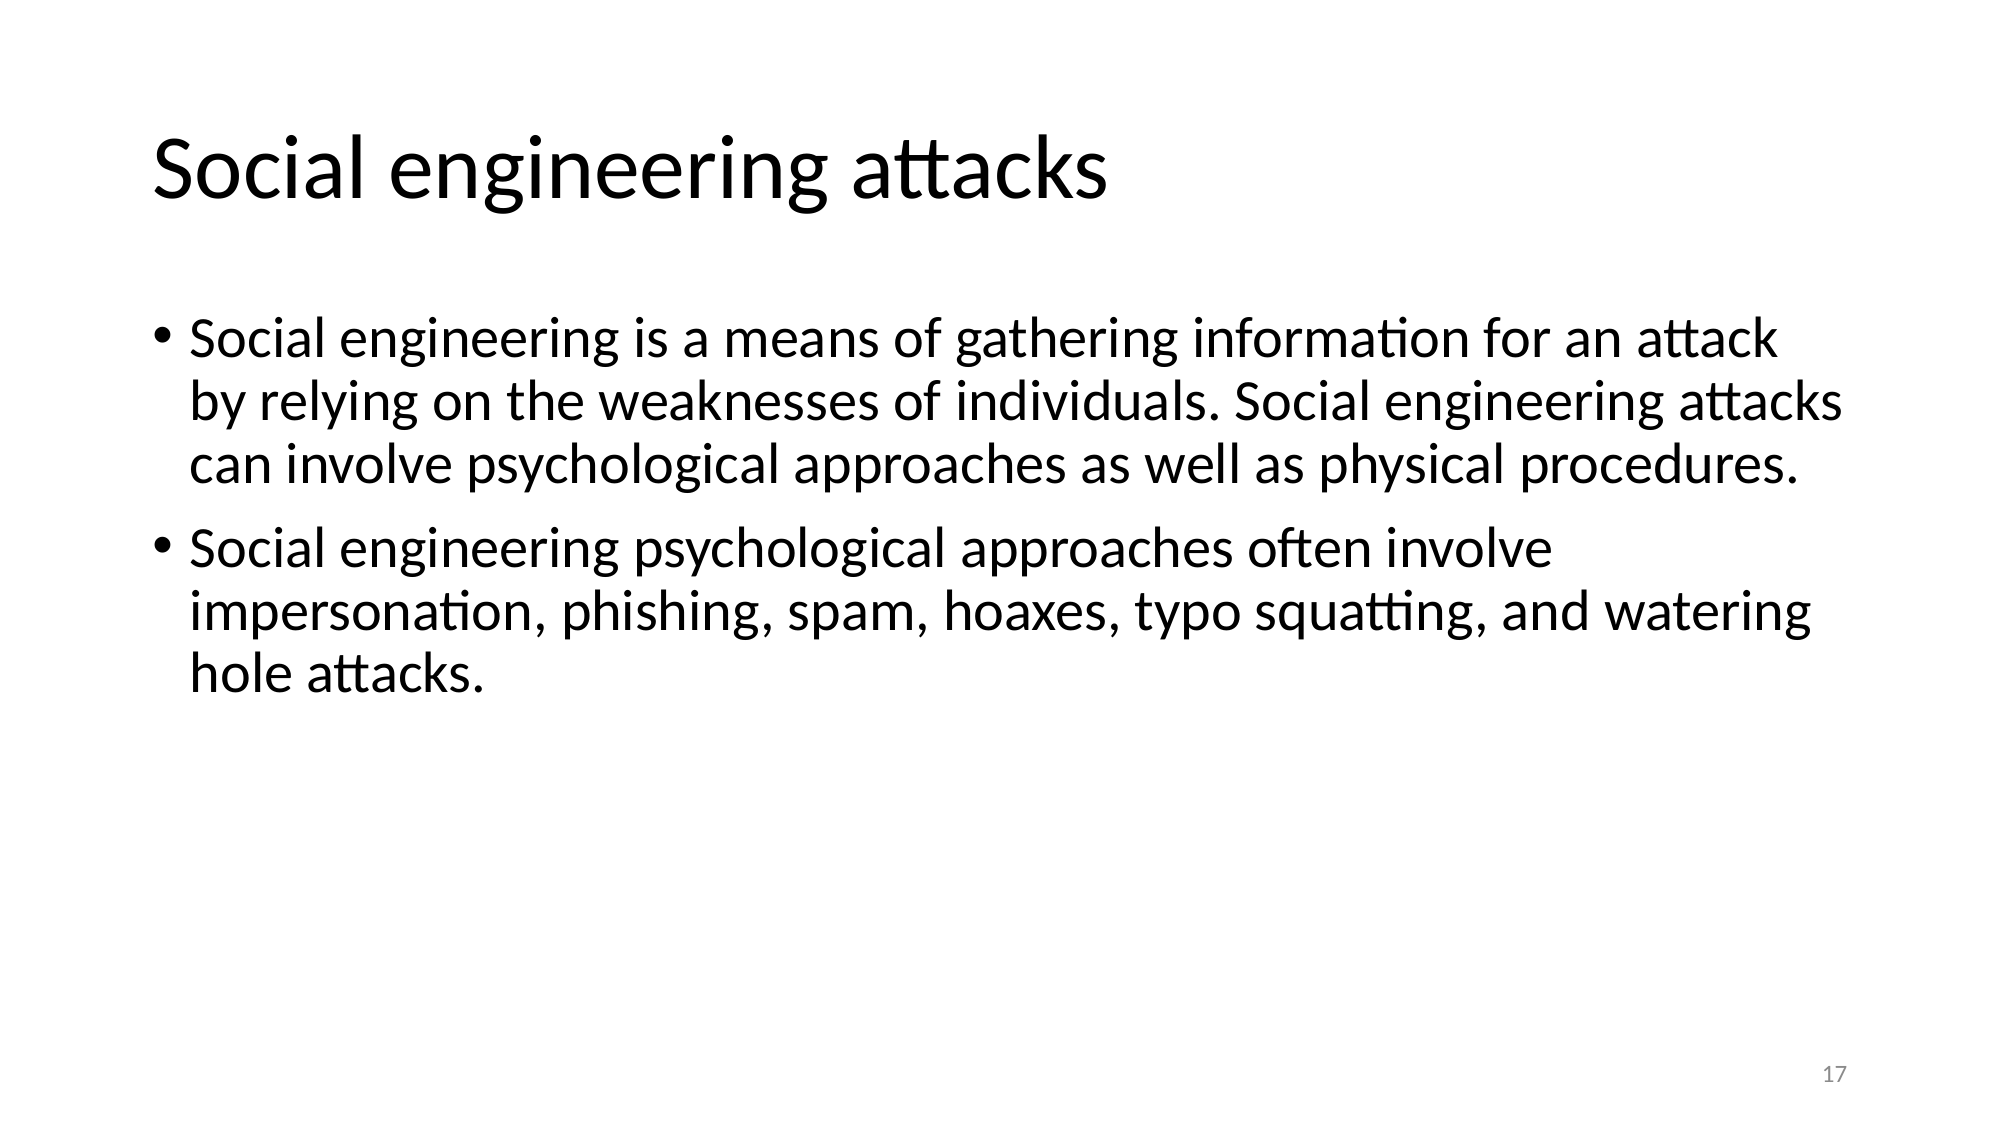

# Social engineering attacks
Social engineering is a means of gathering information for an attack by relying on the weaknesses of individuals. Social engineering attacks can involve psychological approaches as well as physical procedures.
Social engineering psychological approaches often involve impersonation, phishing, spam, hoaxes, typo squatting, and watering hole attacks.
17